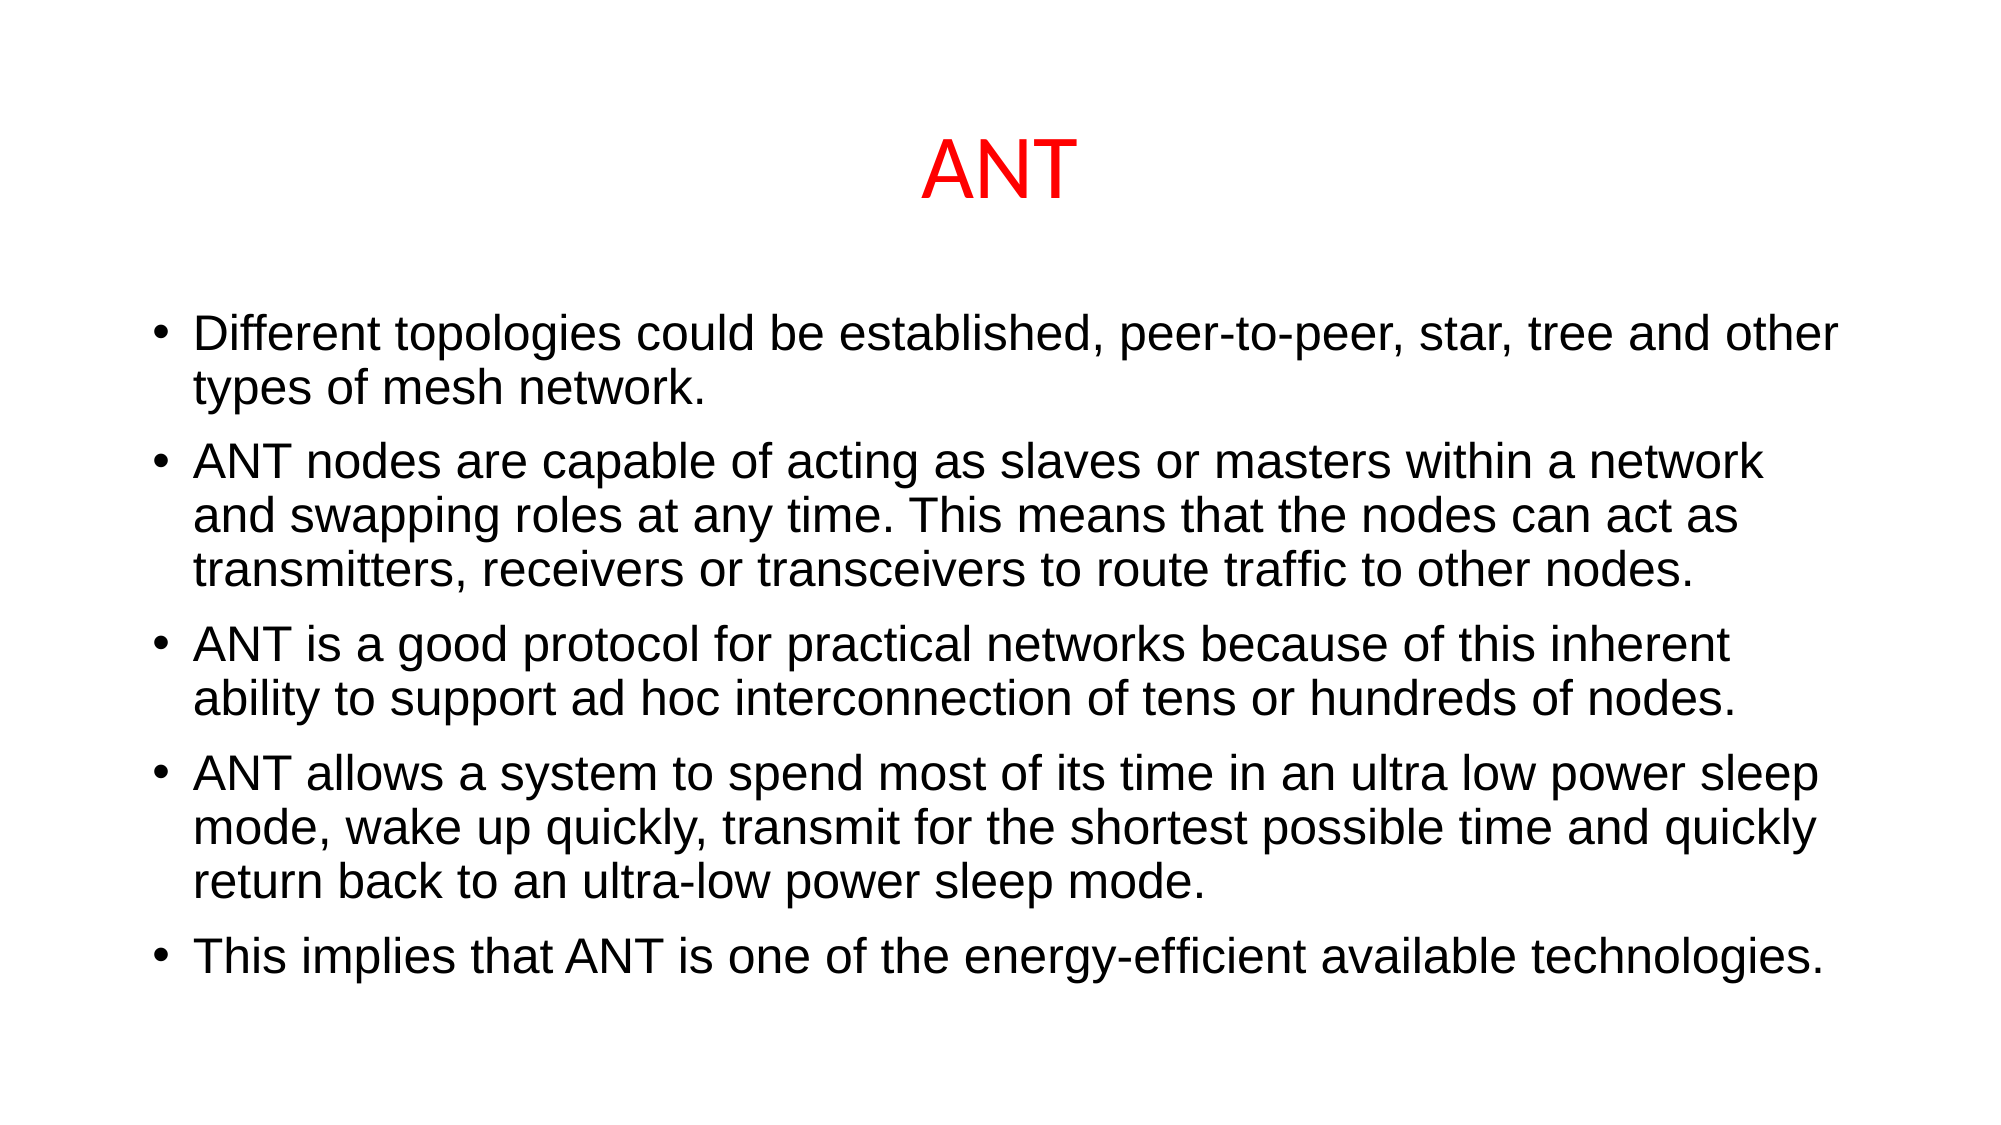

# ANT
Different topologies could be established, peer-to-peer, star, tree and other types of mesh network.
ANT nodes are capable of acting as slaves or masters within a network and swapping roles at any time. This means that the nodes can act as transmitters, receivers or transceivers to route traffic to other nodes.
ANT is a good protocol for practical networks because of this inherent ability to support ad hoc interconnection of tens or hundreds of nodes.
ANT allows a system to spend most of its time in an ultra low power sleep mode, wake up quickly, transmit for the shortest possible time and quickly return back to an ultra-low power sleep mode.
This implies that ANT is one of the energy-efficient available technologies.